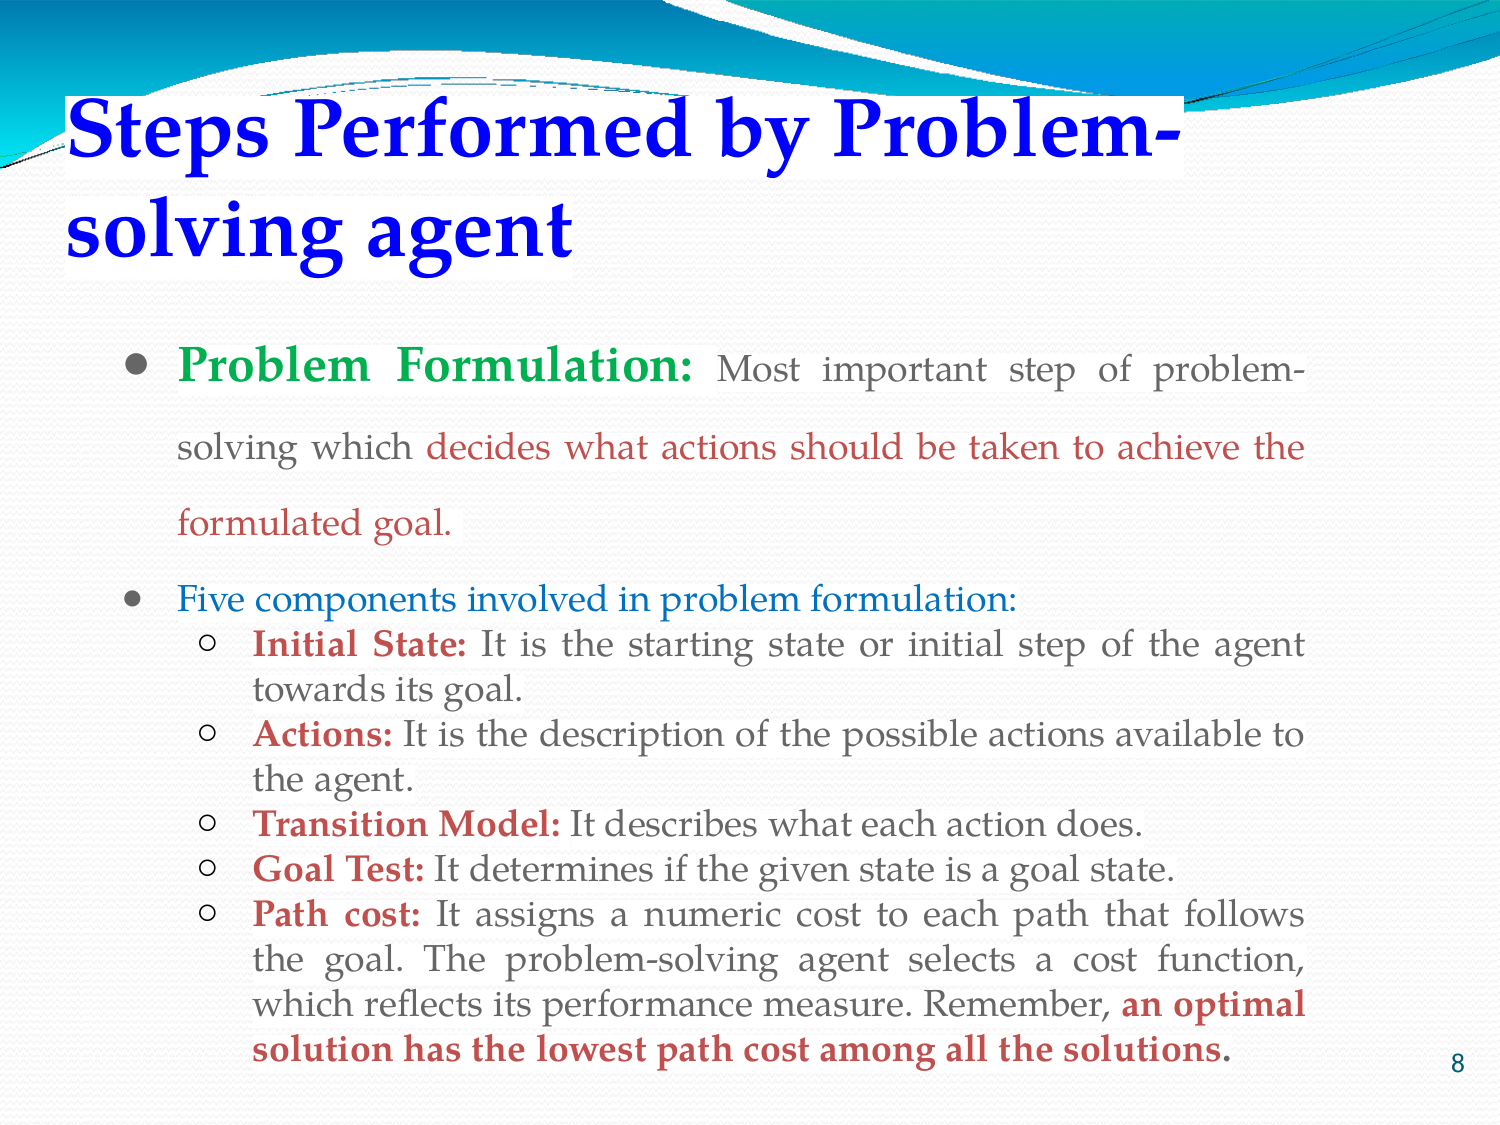

# Steps Performed by Problem-solving agent
Problem Formulation: Most important step of problem-solving which decides what actions should be taken to achieve the formulated goal.
Five components involved in problem formulation:
Initial State: It is the starting state or initial step of the agent towards its goal.
Actions: It is the description of the possible actions available to the agent.
Transition Model: It describes what each action does.
Goal Test: It determines if the given state is a goal state.
Path cost: It assigns a numeric cost to each path that follows the goal. The problem-solving agent selects a cost function, which reflects its performance measure. Remember, an optimal solution has the lowest path cost among all the solutions.

8